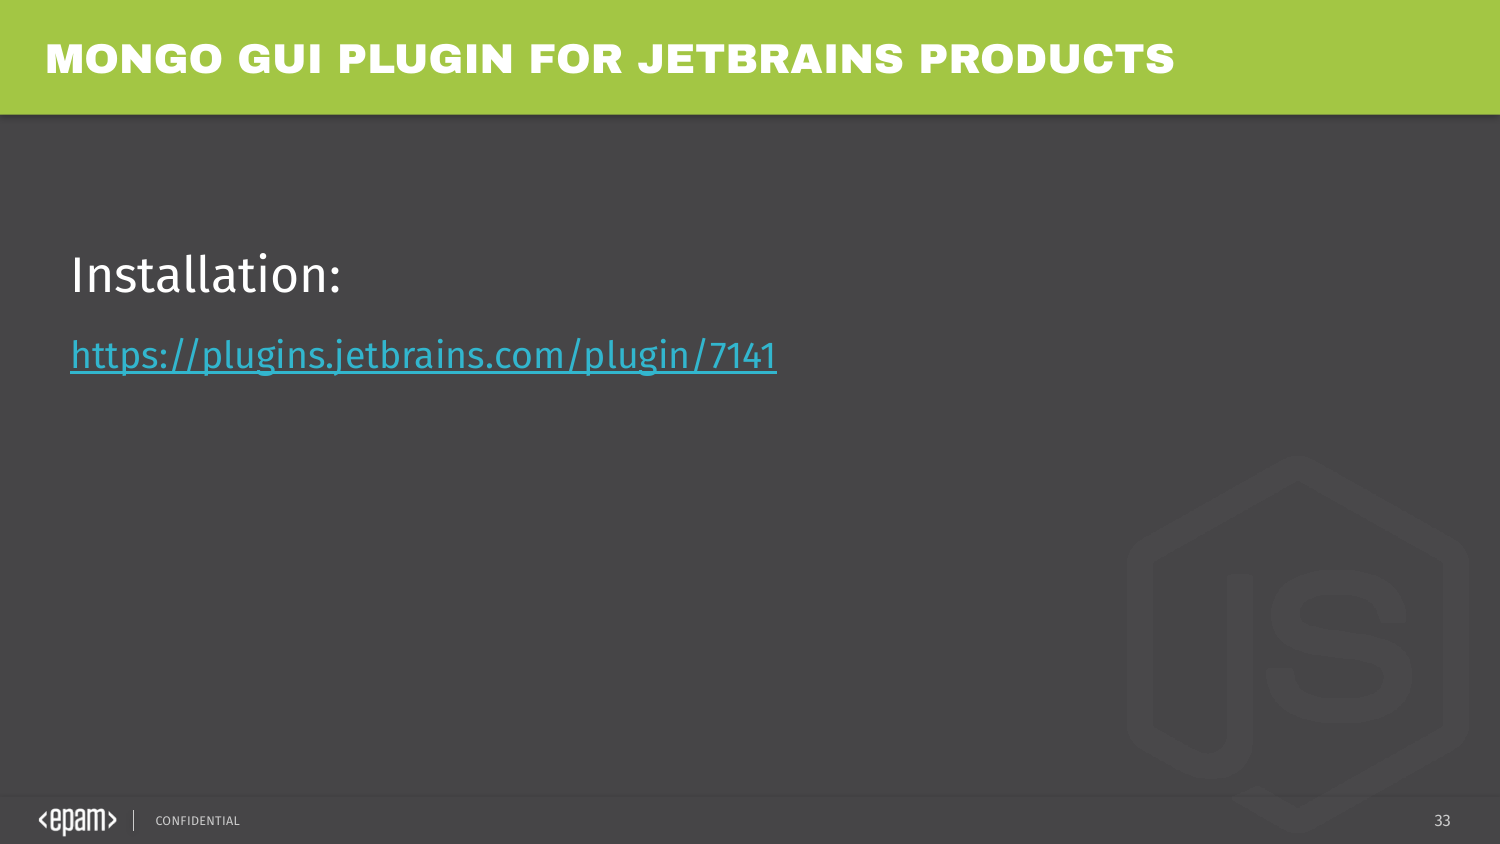

MONGO GUI PLUGIN FOR JETBRAINS PRODUCTS
Installation:
https://plugins.jetbrains.com/plugin/7141